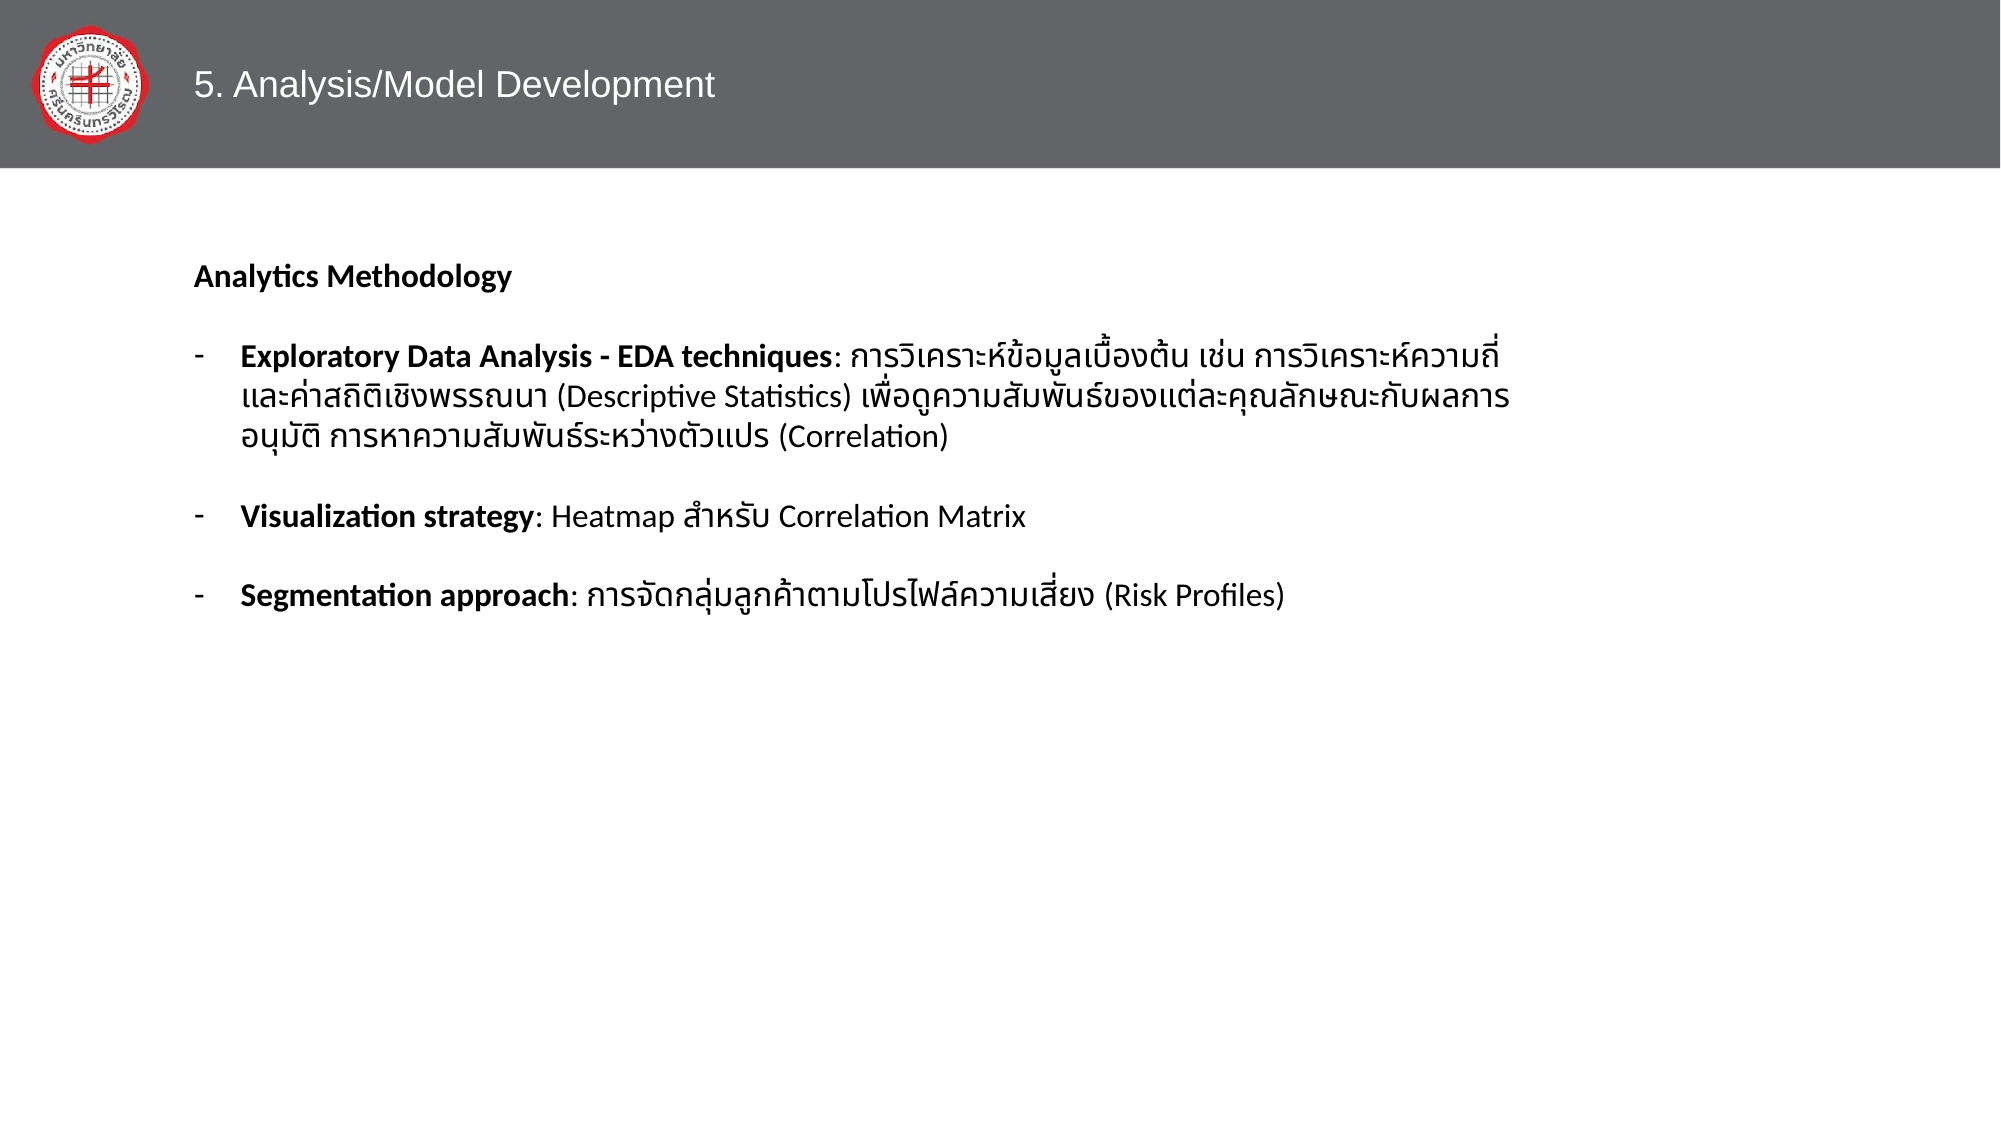

5. Analysis/Model Development
Analytics Methodology

Exploratory Data Analysis - EDA techniques: การวิเคราะห์ข้อมูลเบื้องต้น เช่น การวิเคราะห์ความถี่และค่าสถิติเชิงพรรณนา (Descriptive Statistics) เพื่อดูความสัมพันธ์ของแต่ละคุณลักษณะกับผลการอนุมัติ การหาความสัมพันธ์ระหว่างตัวแปร (Correlation)

Visualization strategy: Heatmap สำหรับ Correlation Matrix

Segmentation approach: การจัดกลุ่มลูกค้าตามโปรไฟล์ความเสี่ยง (Risk Profiles)